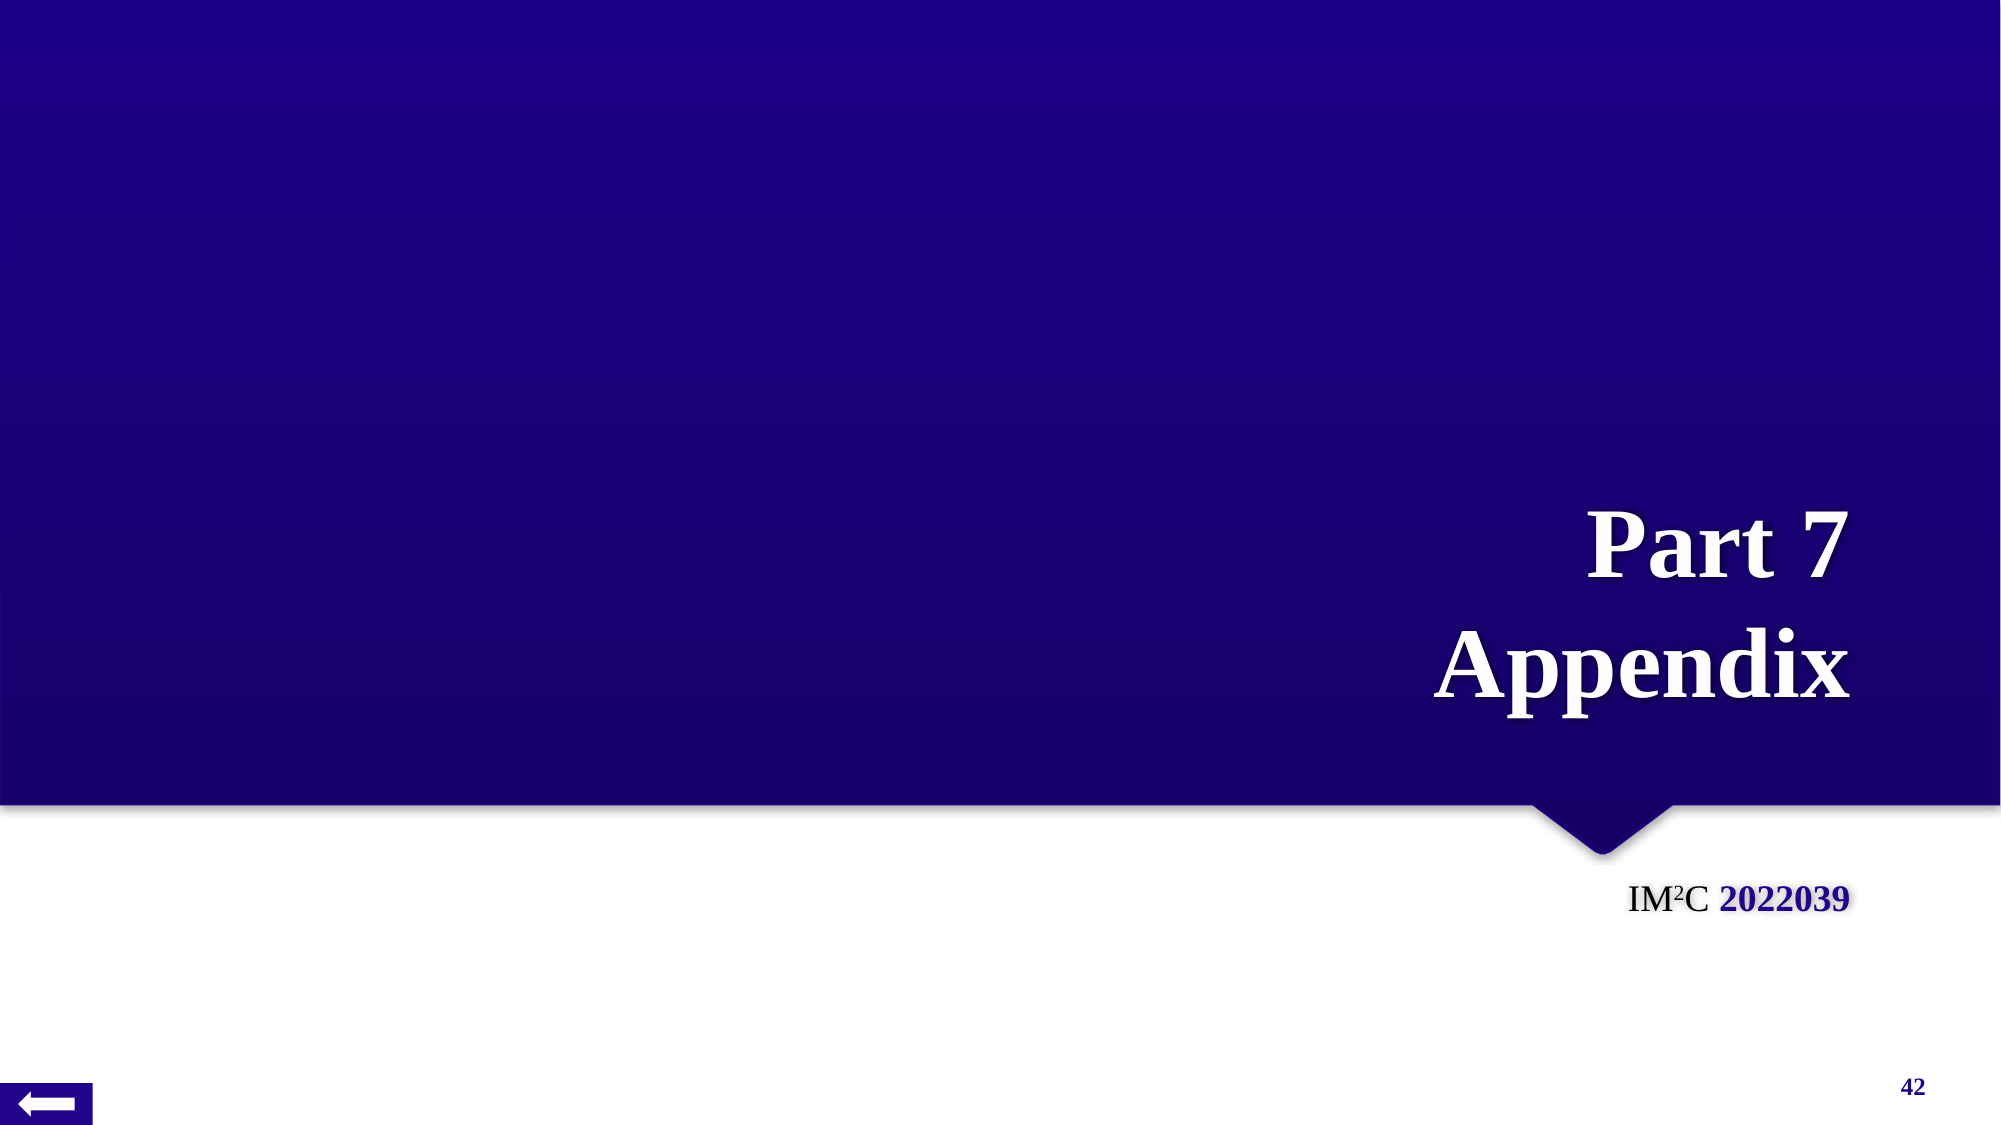

# Part 7 Appendix
IM2C 2022039
42